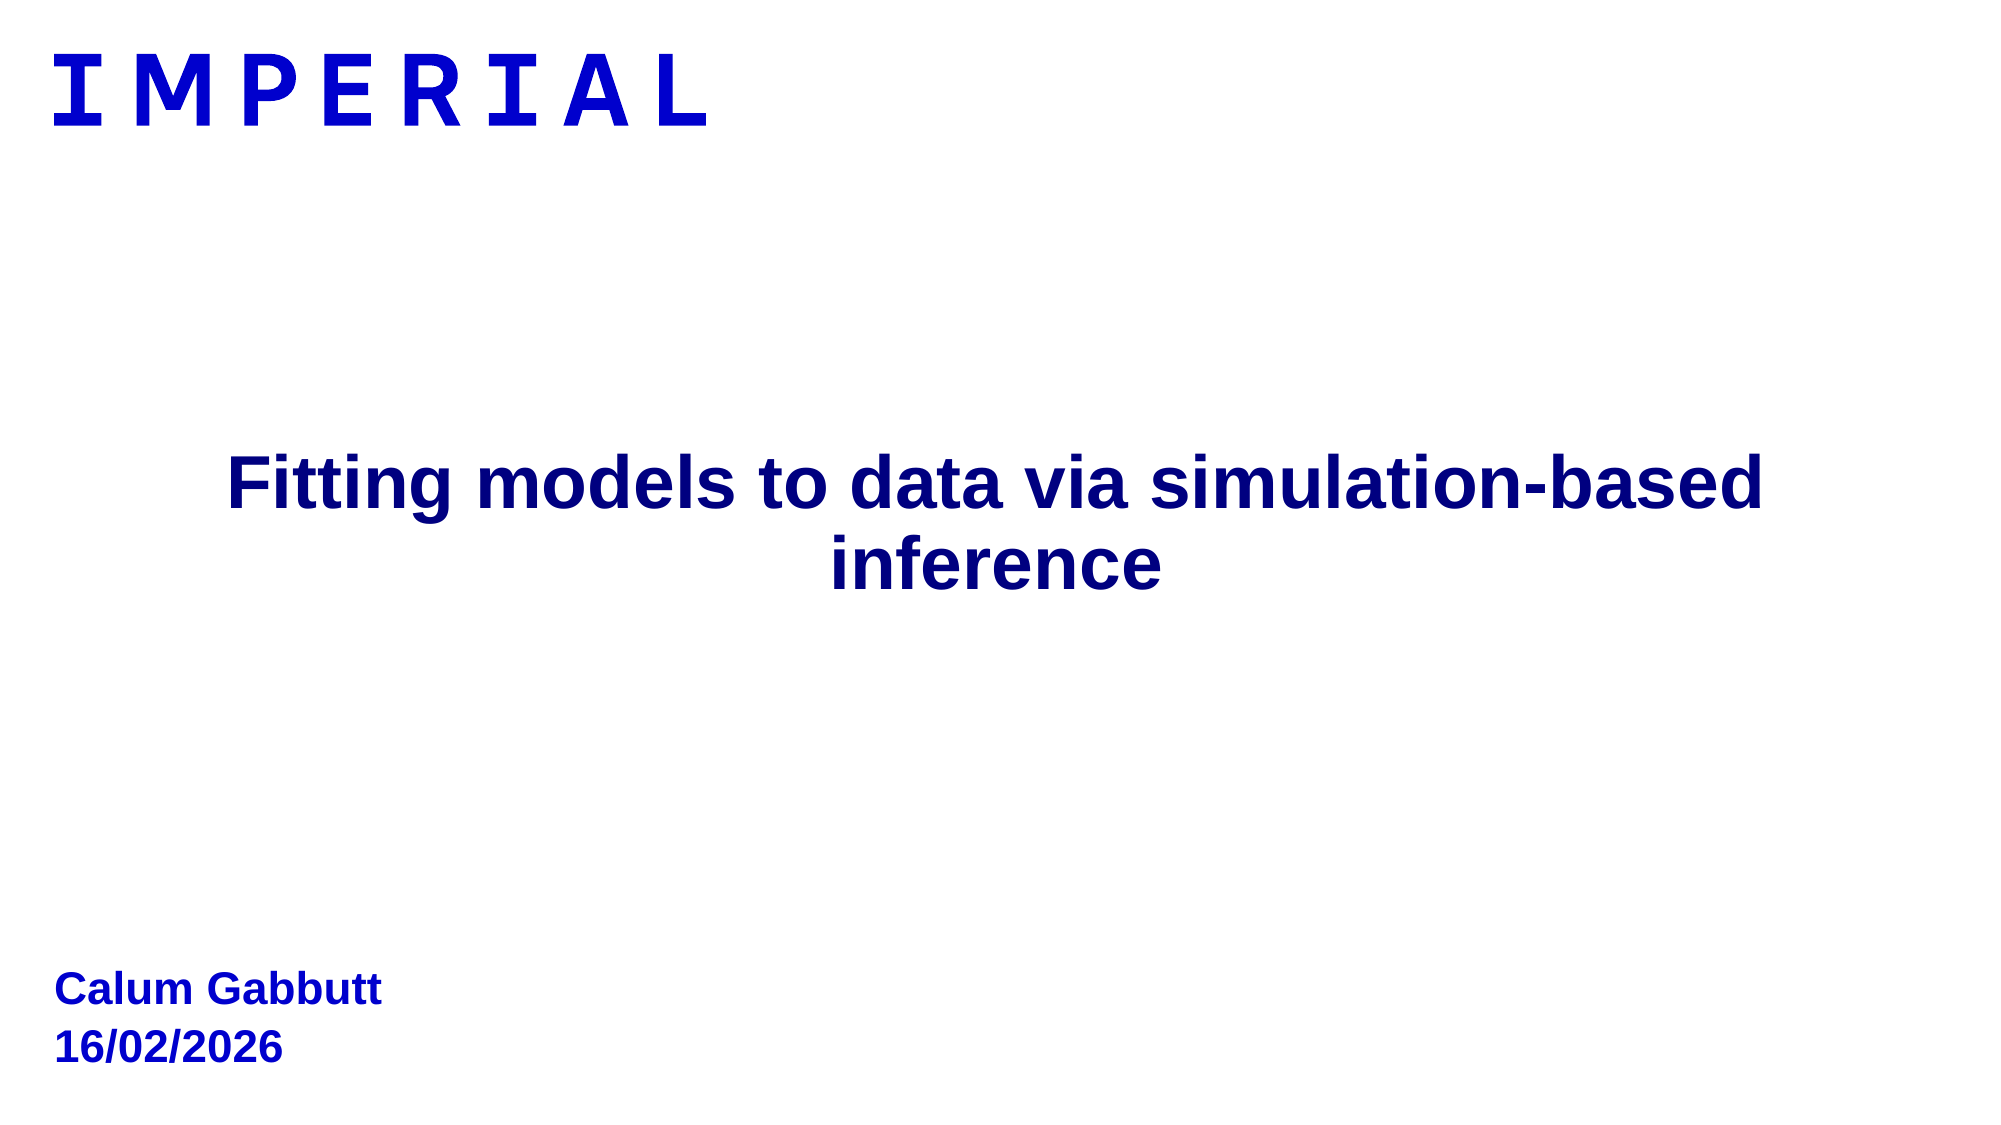

# Fitting models to data via simulation-based inference
Calum Gabbutt
16/02/2026